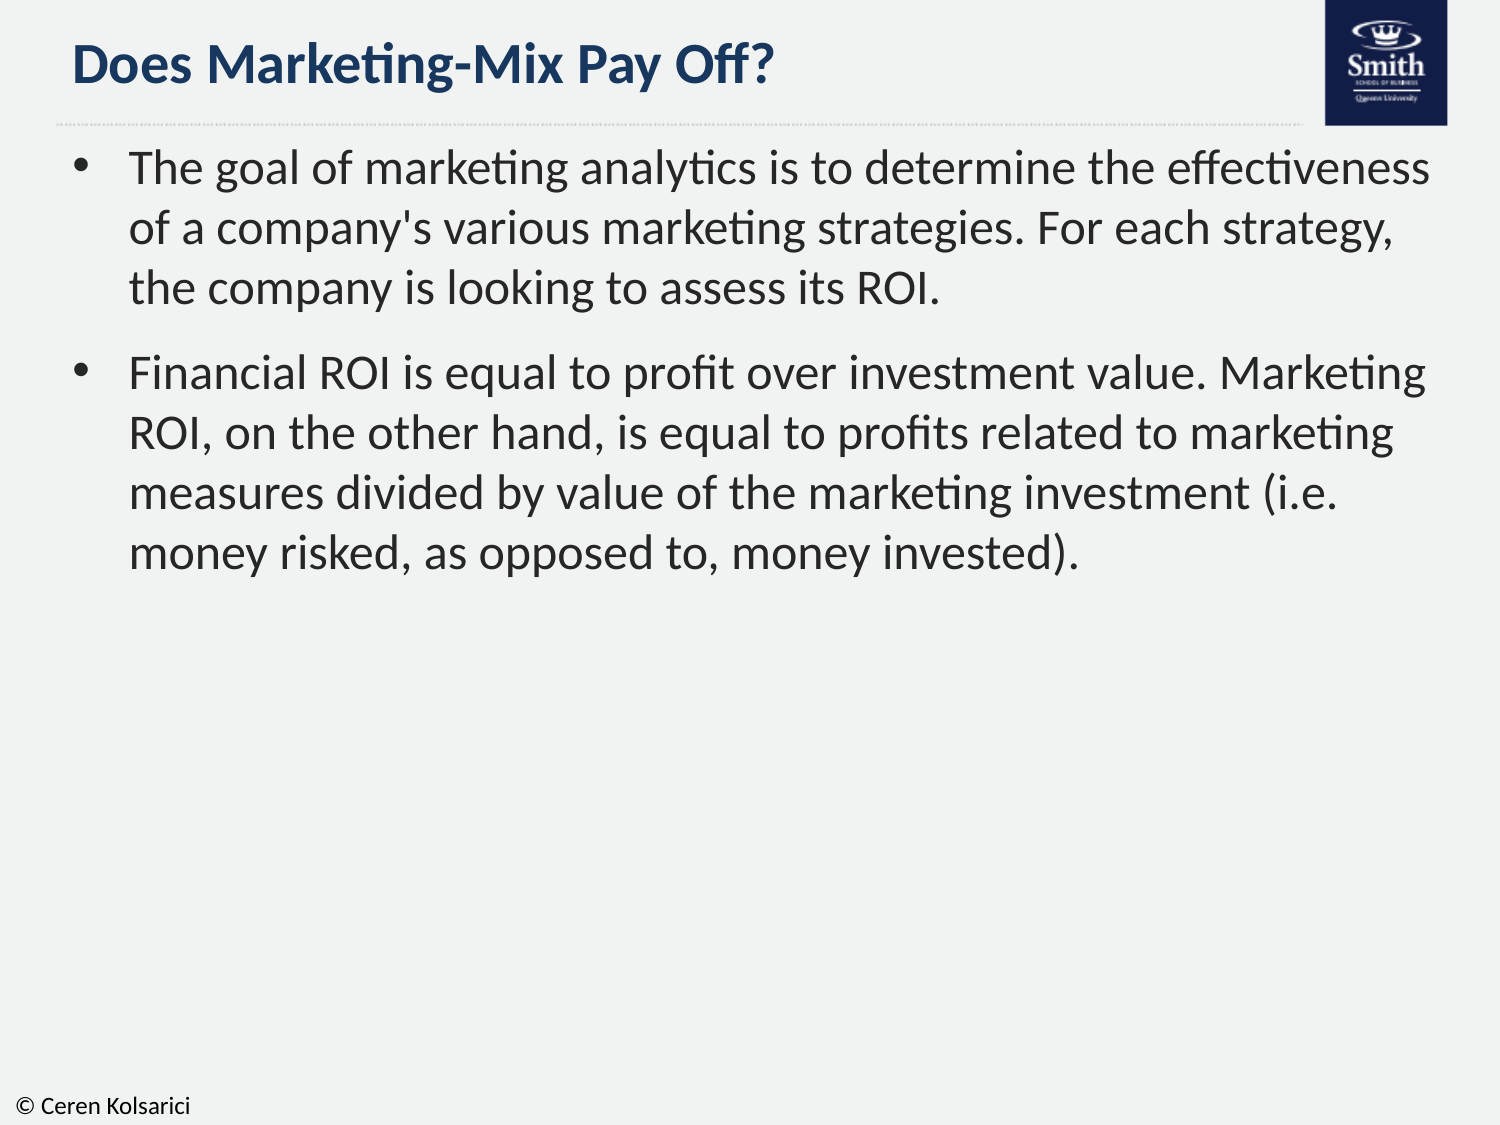

# Does Marketing-Mix Pay Off?
The goal of marketing analytics is to determine the effectiveness of a company's various marketing strategies. For each strategy, the company is looking to assess its ROI.
Financial ROI is equal to profit over investment value. Marketing ROI, on the other hand, is equal to profits related to marketing measures divided by value of the marketing investment (i.e. money risked, as opposed to, money invested).
© Ceren Kolsarici